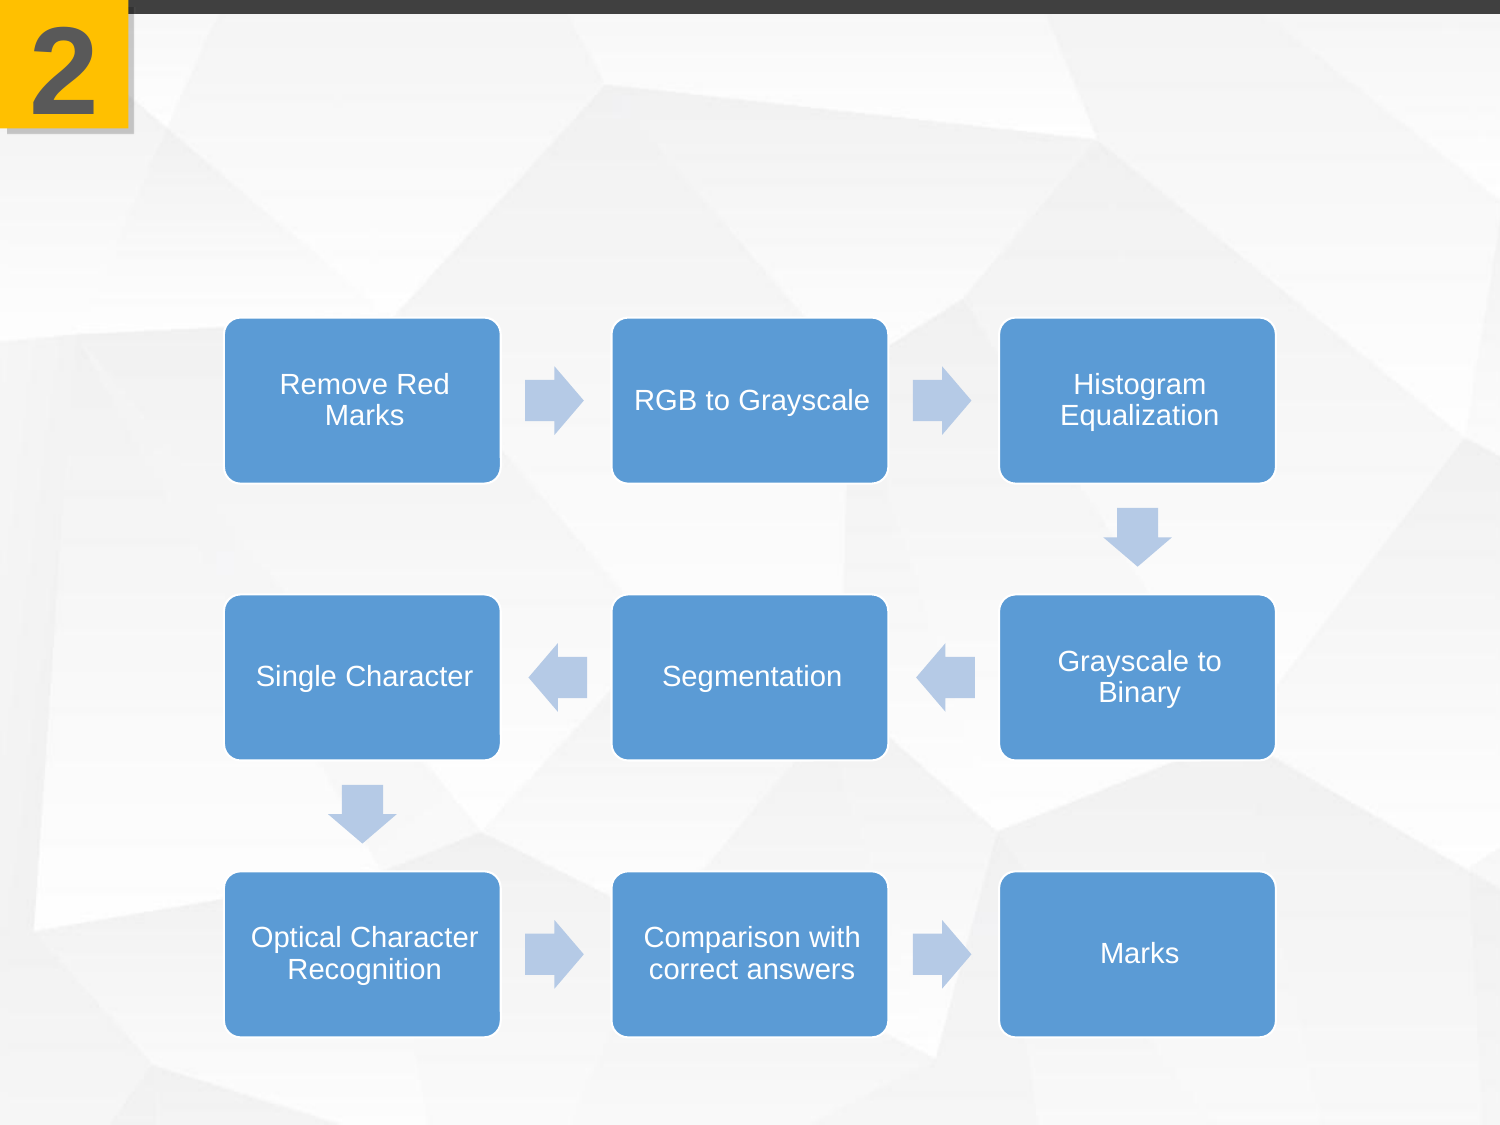

Remove Red Marks

RGB to Grayscale

Histogram Equalization

Grayscale to Binary

Segmentation

Single Character

Optical Character Recognition

Comparison with correct answers

Marks